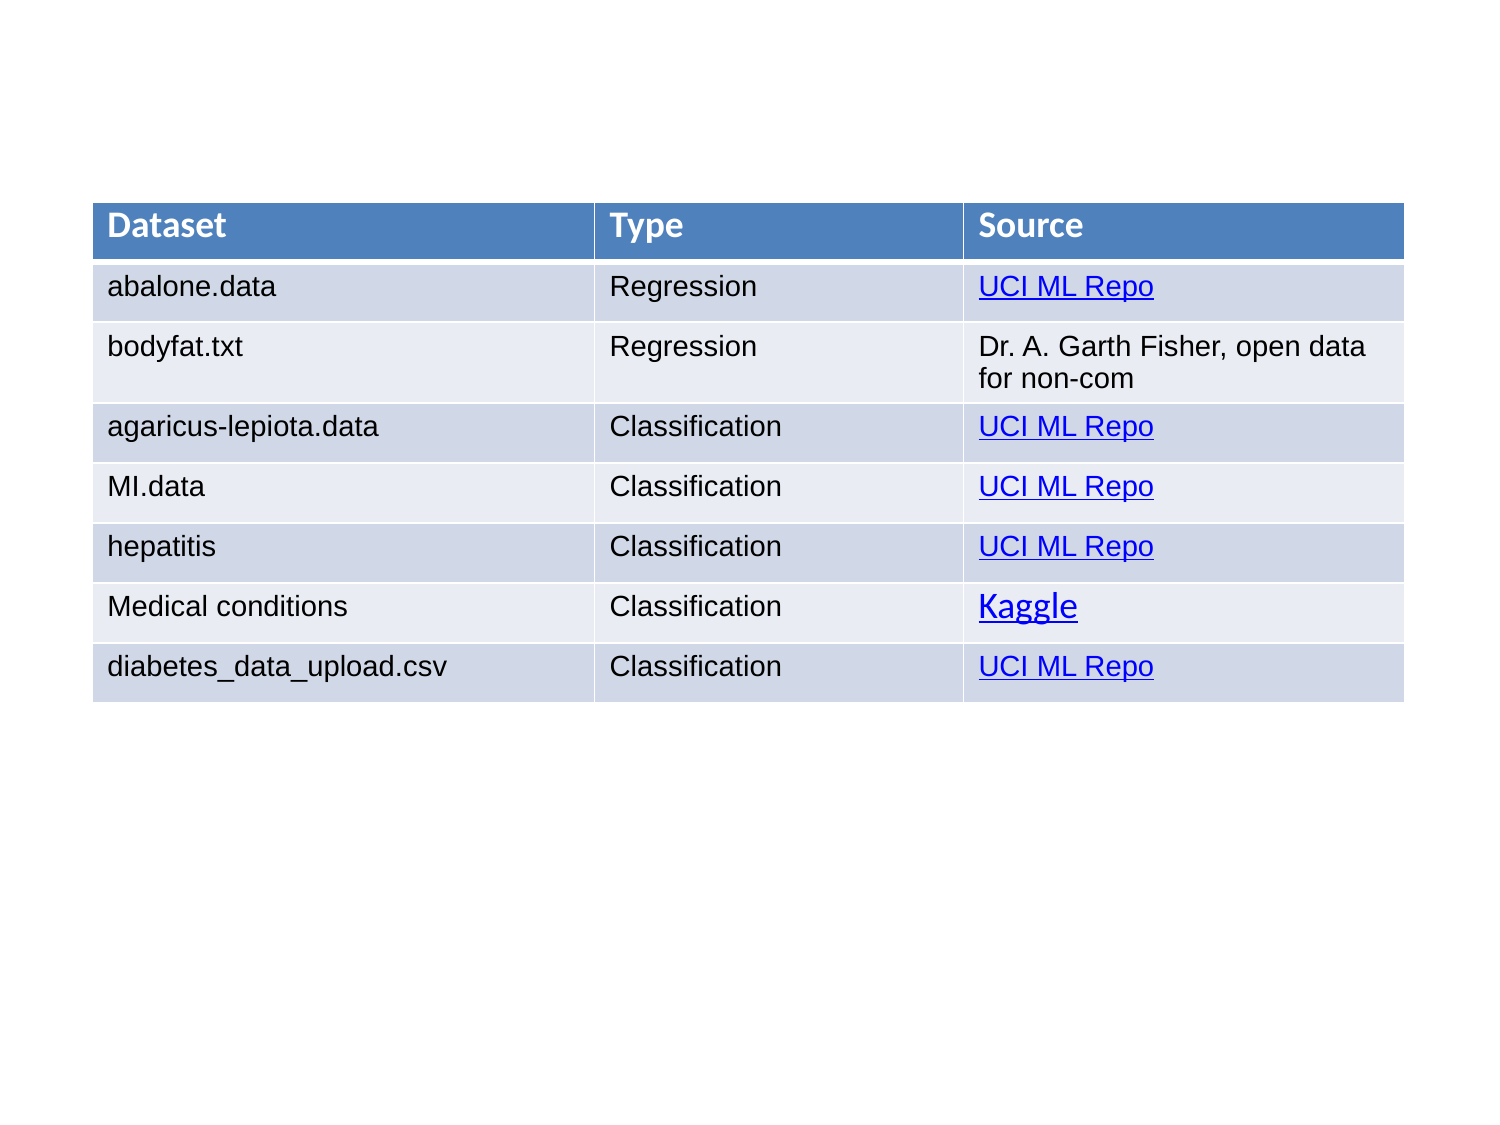

| Dataset | Type | Source |
| --- | --- | --- |
| diabetes\_data\_upload.csv | Classification | UCI ML Repo |
| oktoberfestgesamt19852024.csv | Regression | Munich Open Data |
| agaricus-lepiota.data | Classification | UCI ML Repo |
| MI.data | Classification | UCI ML Repo |
| winequality | Regression | UCI ML Repo |
| abalone.data | Regression | UCI ML Repo |
| bodyfat.txt | Regression | Dr. A. Garth Fisher, open data for non-com |
| hepatitis | Classification | UCI ML Repo |
| Medical conditions | Classification | Kaggle |
| Dataset | Type | Source |
| --- | --- | --- |
| abalone.data | Regression | UCI ML Repo |
| bodyfat.txt | Regression | Dr. A. Garth Fisher, open data for non-com |
| agaricus-lepiota.data | Classification | UCI ML Repo |
| MI.data | Classification | UCI ML Repo |
| hepatitis | Classification | UCI ML Repo |
| Medical conditions | Classification | Kaggle |
| diabetes\_data\_upload.csv | Classification | UCI ML Repo |